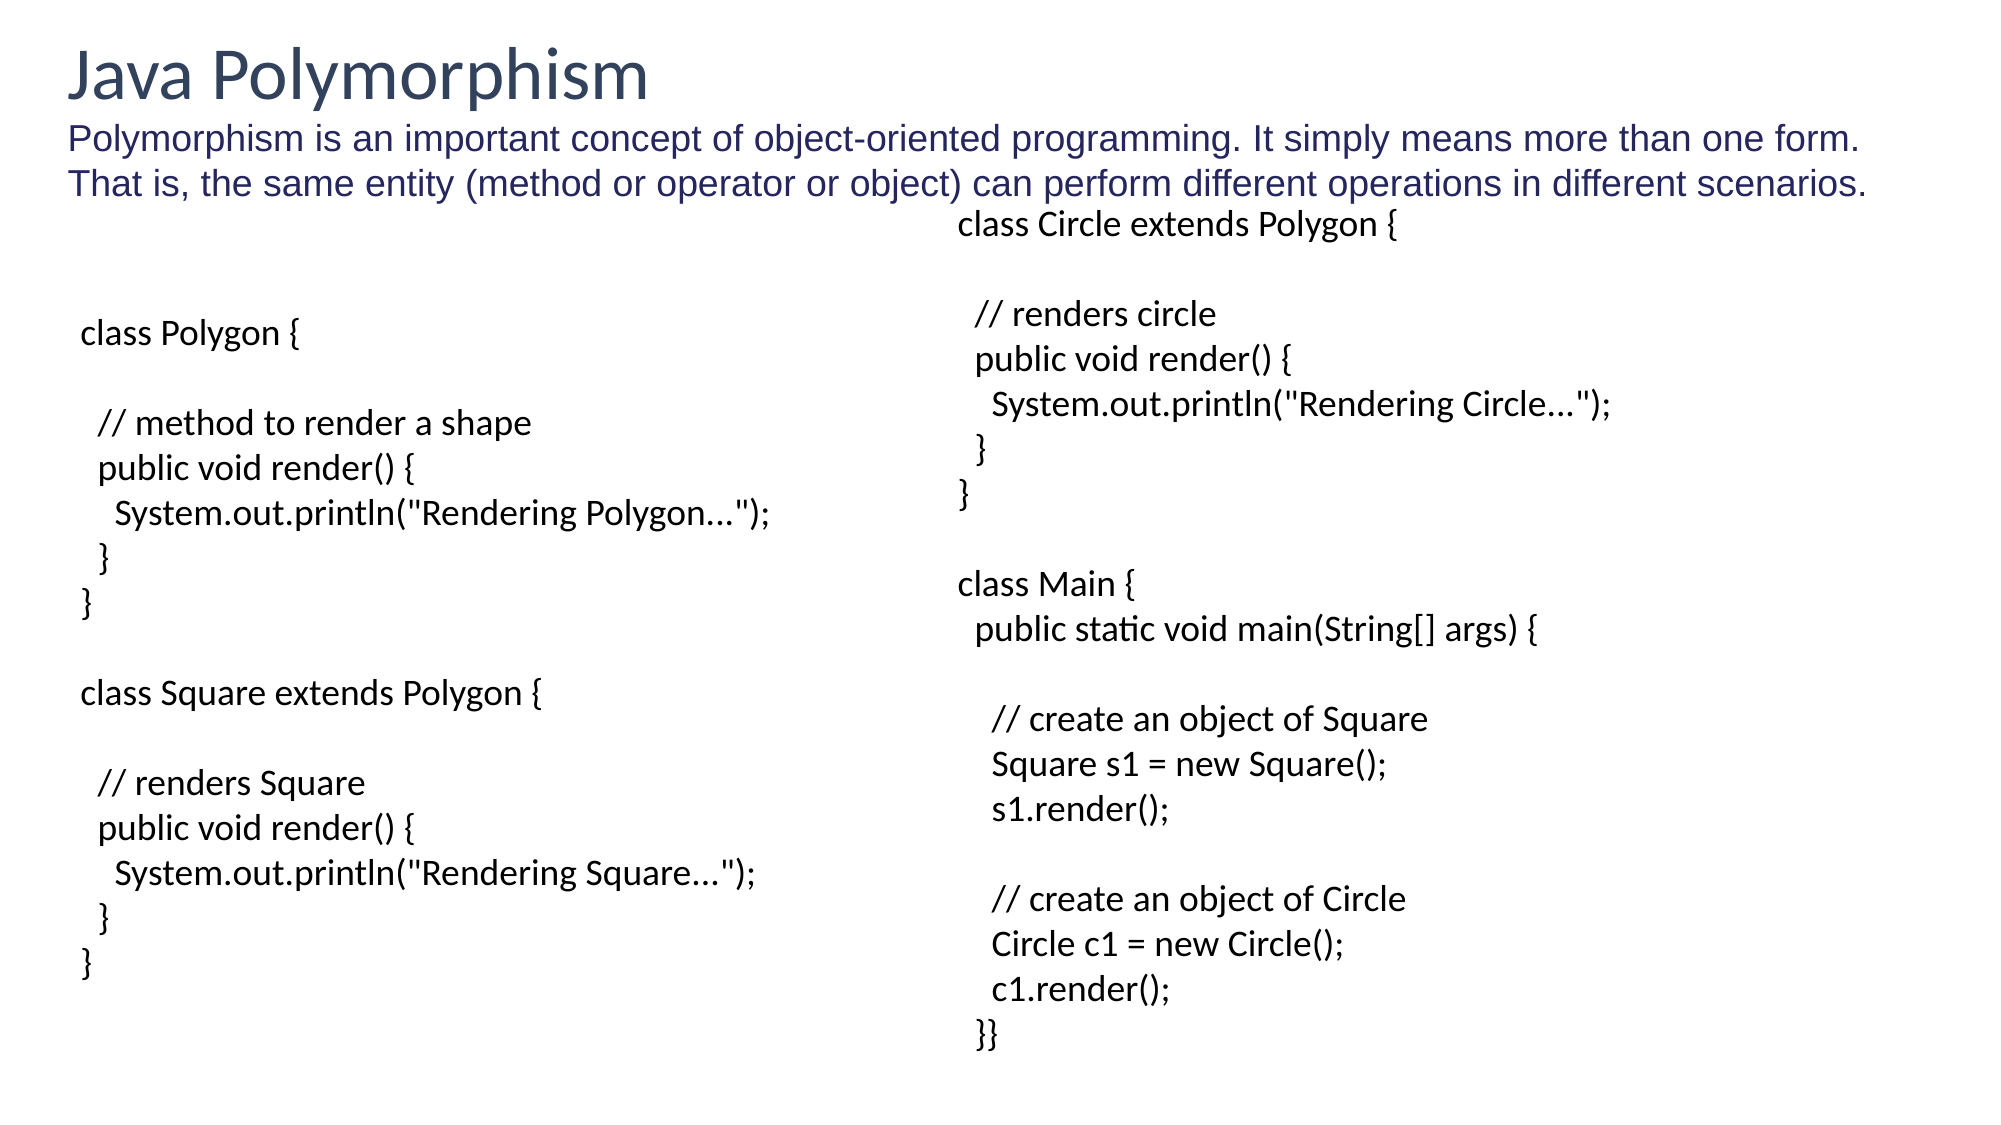

Java Polymorphism
Polymorphism is an important concept of object-oriented programming. It simply means more than one form.
That is, the same entity (method or operator or object) can perform different operations in different scenarios.

class Circle extends Polygon {

  // renders circle
  public void render() {
    System.out.println("Rendering Circle...");
  }
}

class Main {
  public static void main(String[] args) {

    // create an object of Square
    Square s1 = new Square();
    s1.render();

    // create an object of Circle
    Circle c1 = new Circle();
    c1.render();
  }}
class Polygon {

  // method to render a shape
  public void render() {
    System.out.println("Rendering Polygon...");
  }
}

class Square extends Polygon {

  // renders Square
  public void render() {
    System.out.println("Rendering Square...");
  }
}